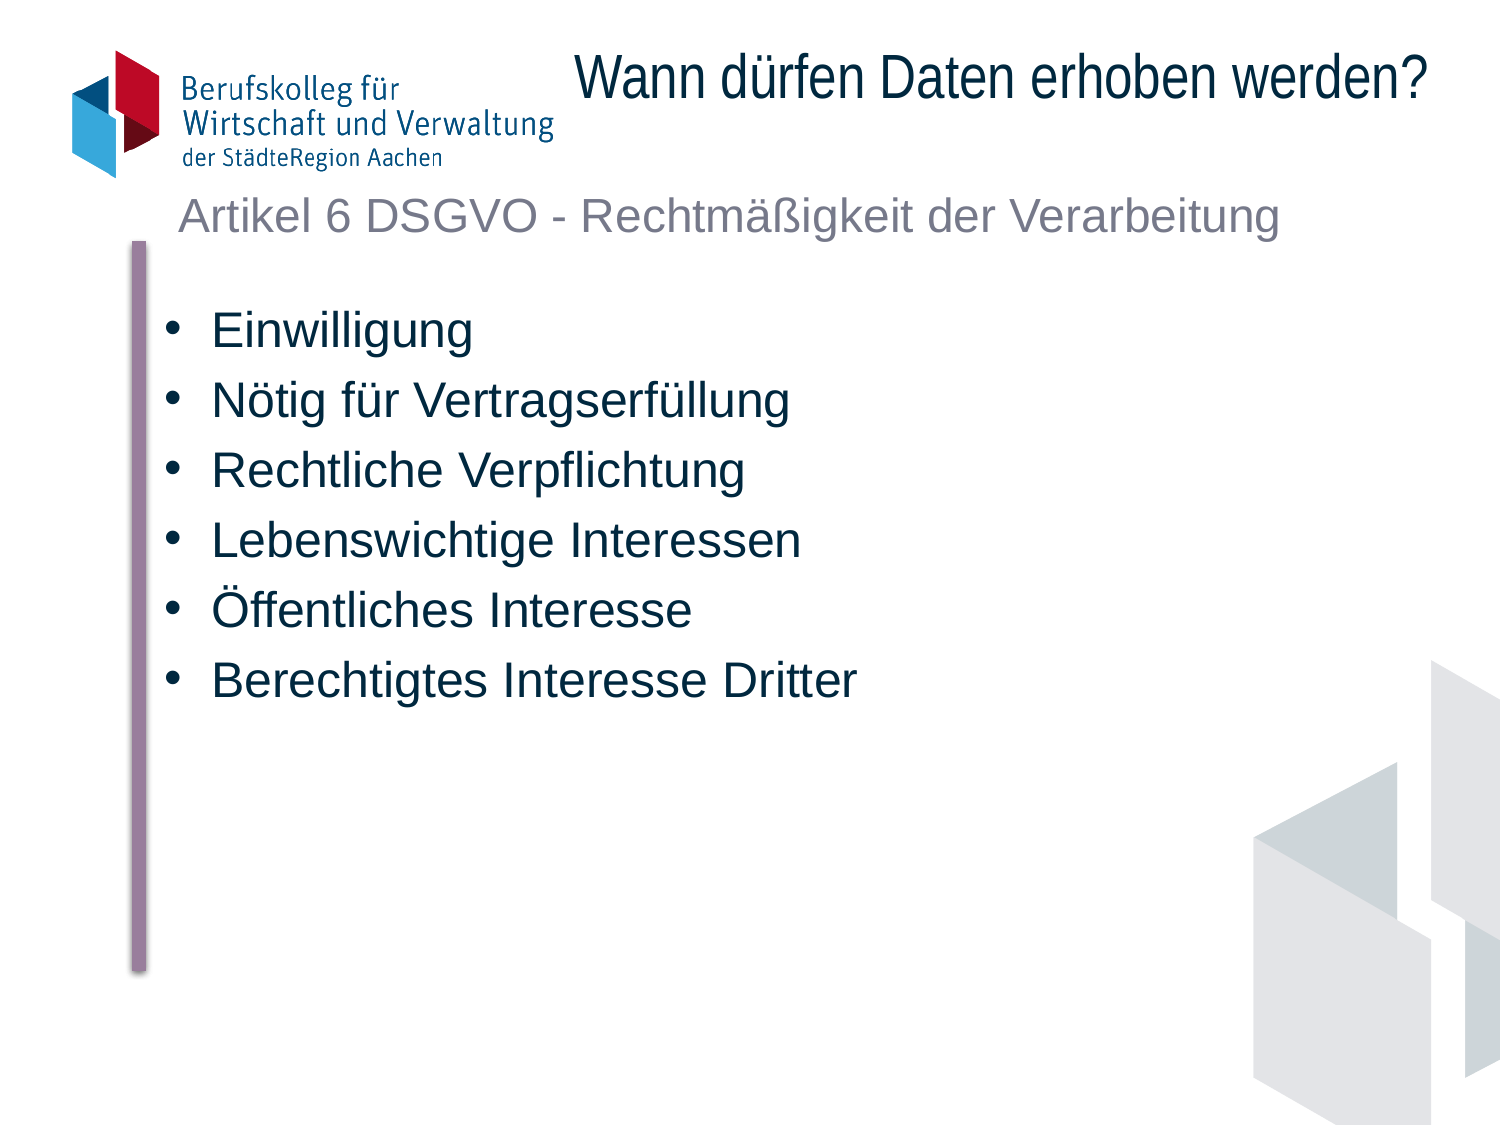

# Wann dürfen Daten erhoben werden?
Artikel 6 DSGVO - Rechtmäßigkeit der Verarbeitung

Einwilligung
Nötig für Vertragserfüllung
Rechtliche Verpflichtung
Lebenswichtige Interessen
Öffentliches Interesse
Berechtigtes Interesse Dritter